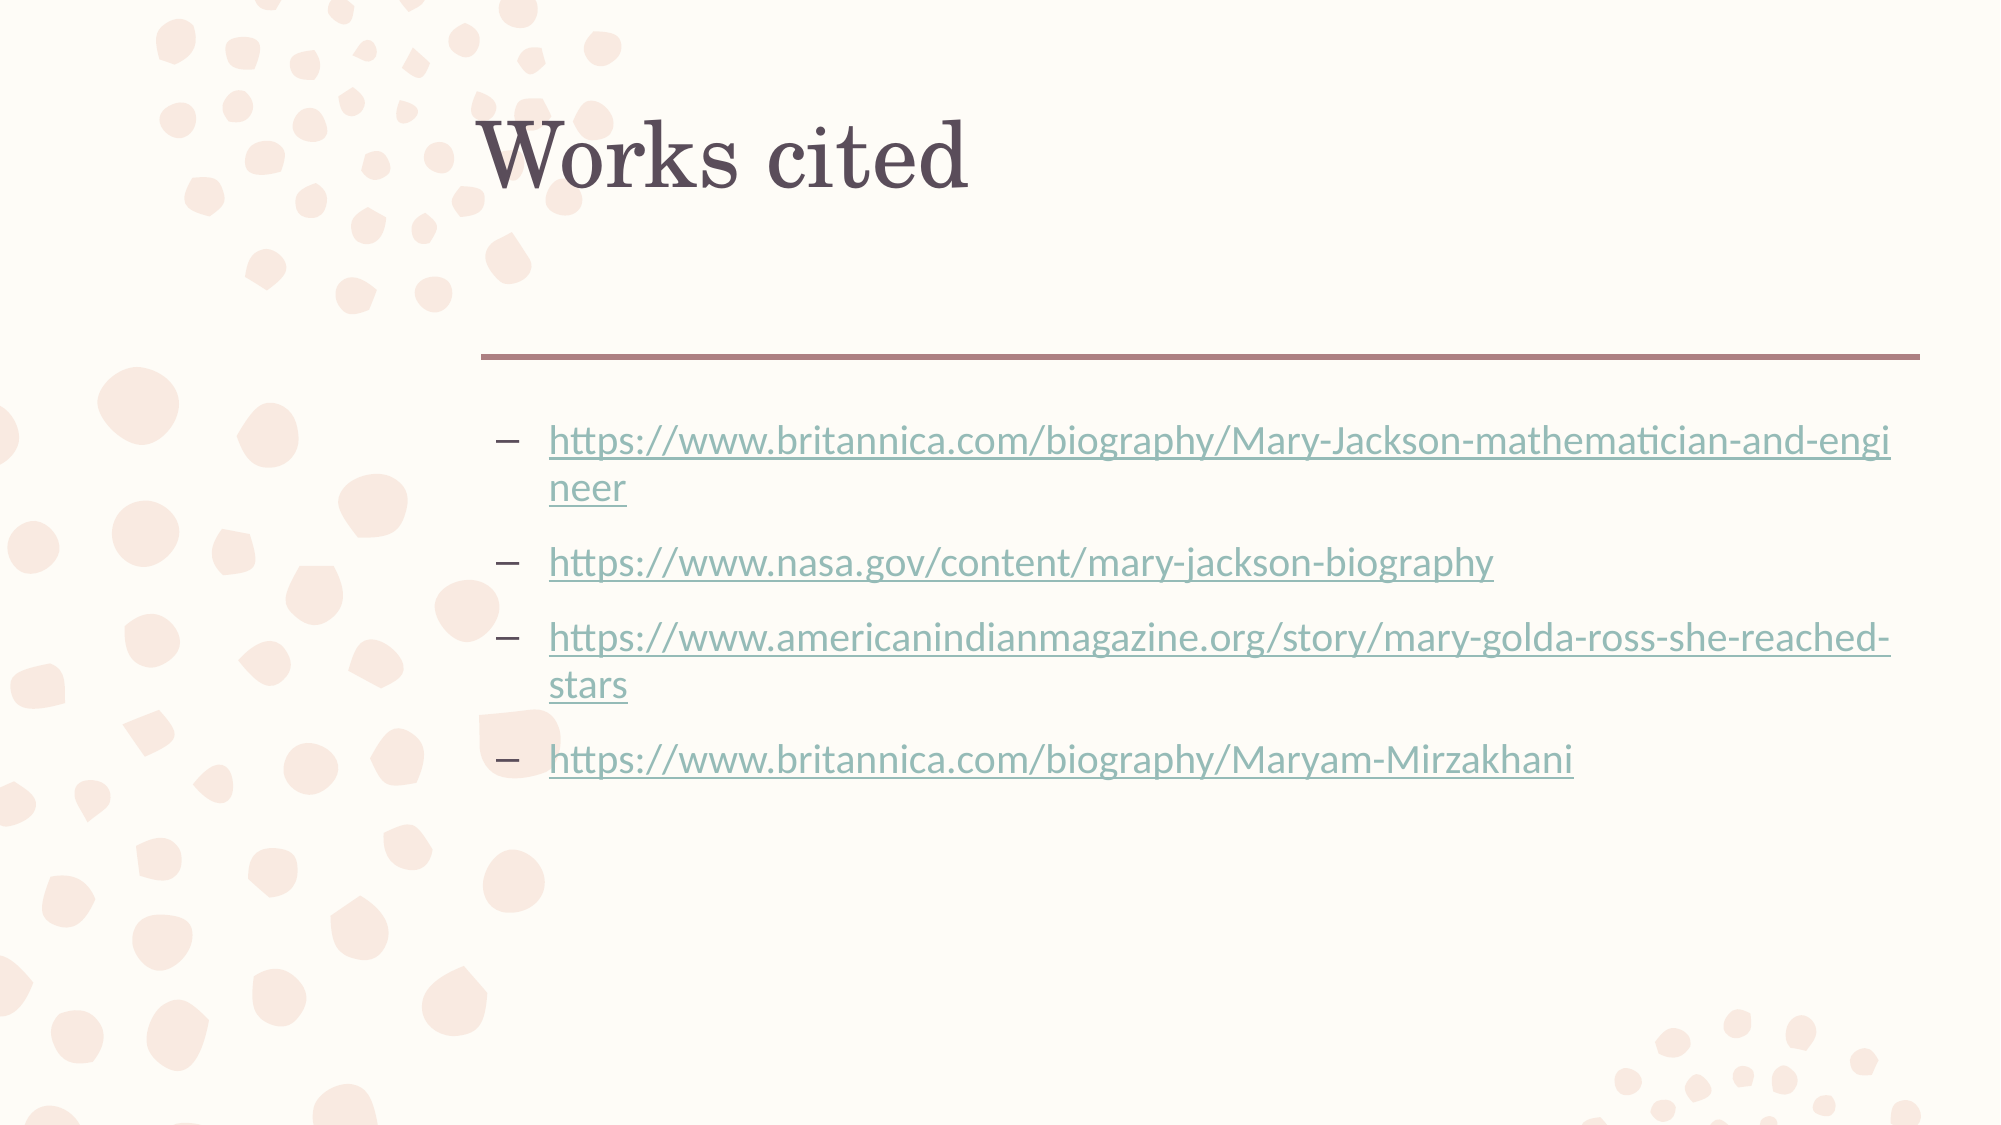

# Works cited
https://www.britannica.com/biography/Mary-Jackson-mathematician-and-engineer
https://www.nasa.gov/content/mary-jackson-biography
https://www.americanindianmagazine.org/story/mary-golda-ross-she-reached-stars
https://www.britannica.com/biography/Maryam-Mirzakhani